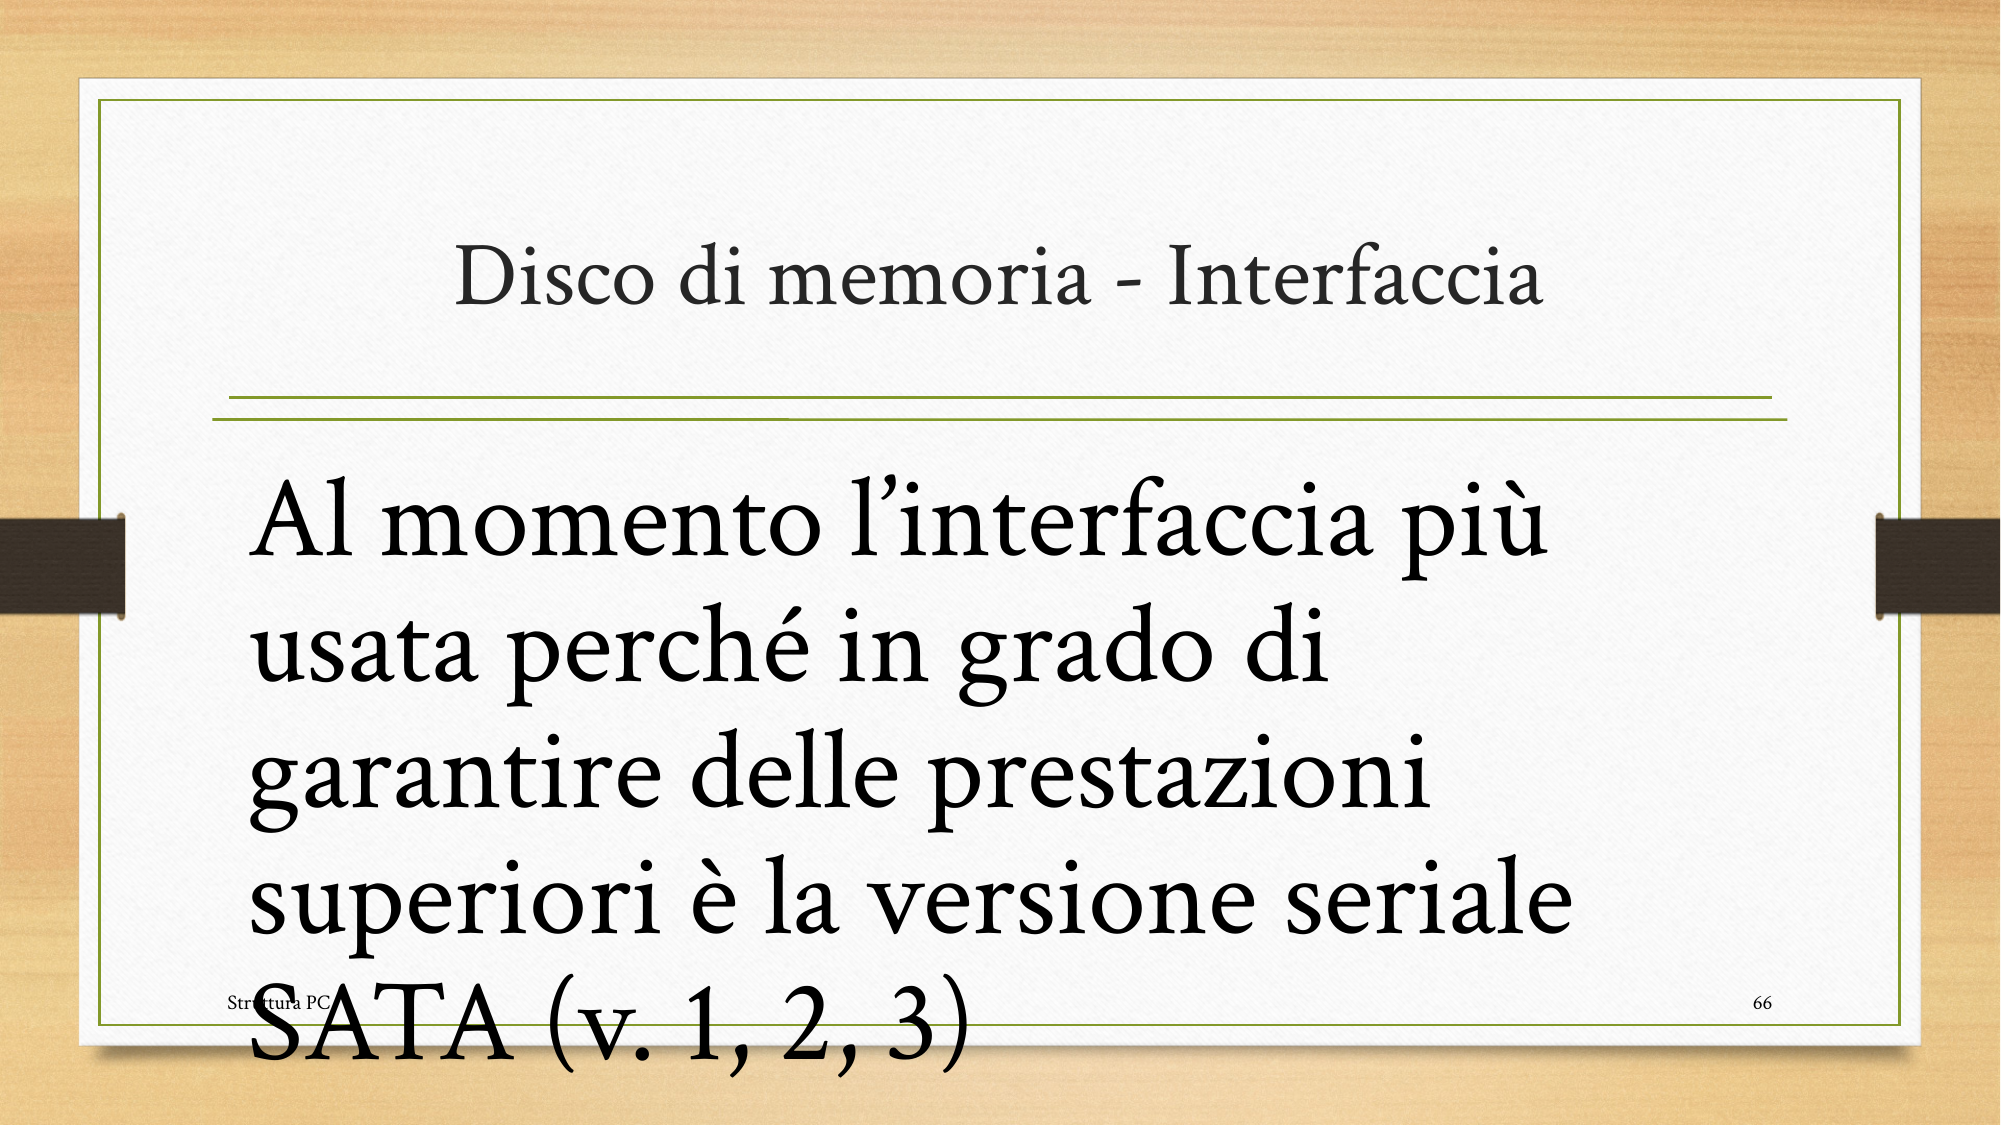

# Disco di memoria - Interfaccia
Al momento l’interfaccia più usata perché in grado di garantire delle prestazioni superiori è la versione seriale SATA (v. 1, 2, 3)
Struttura PC
66